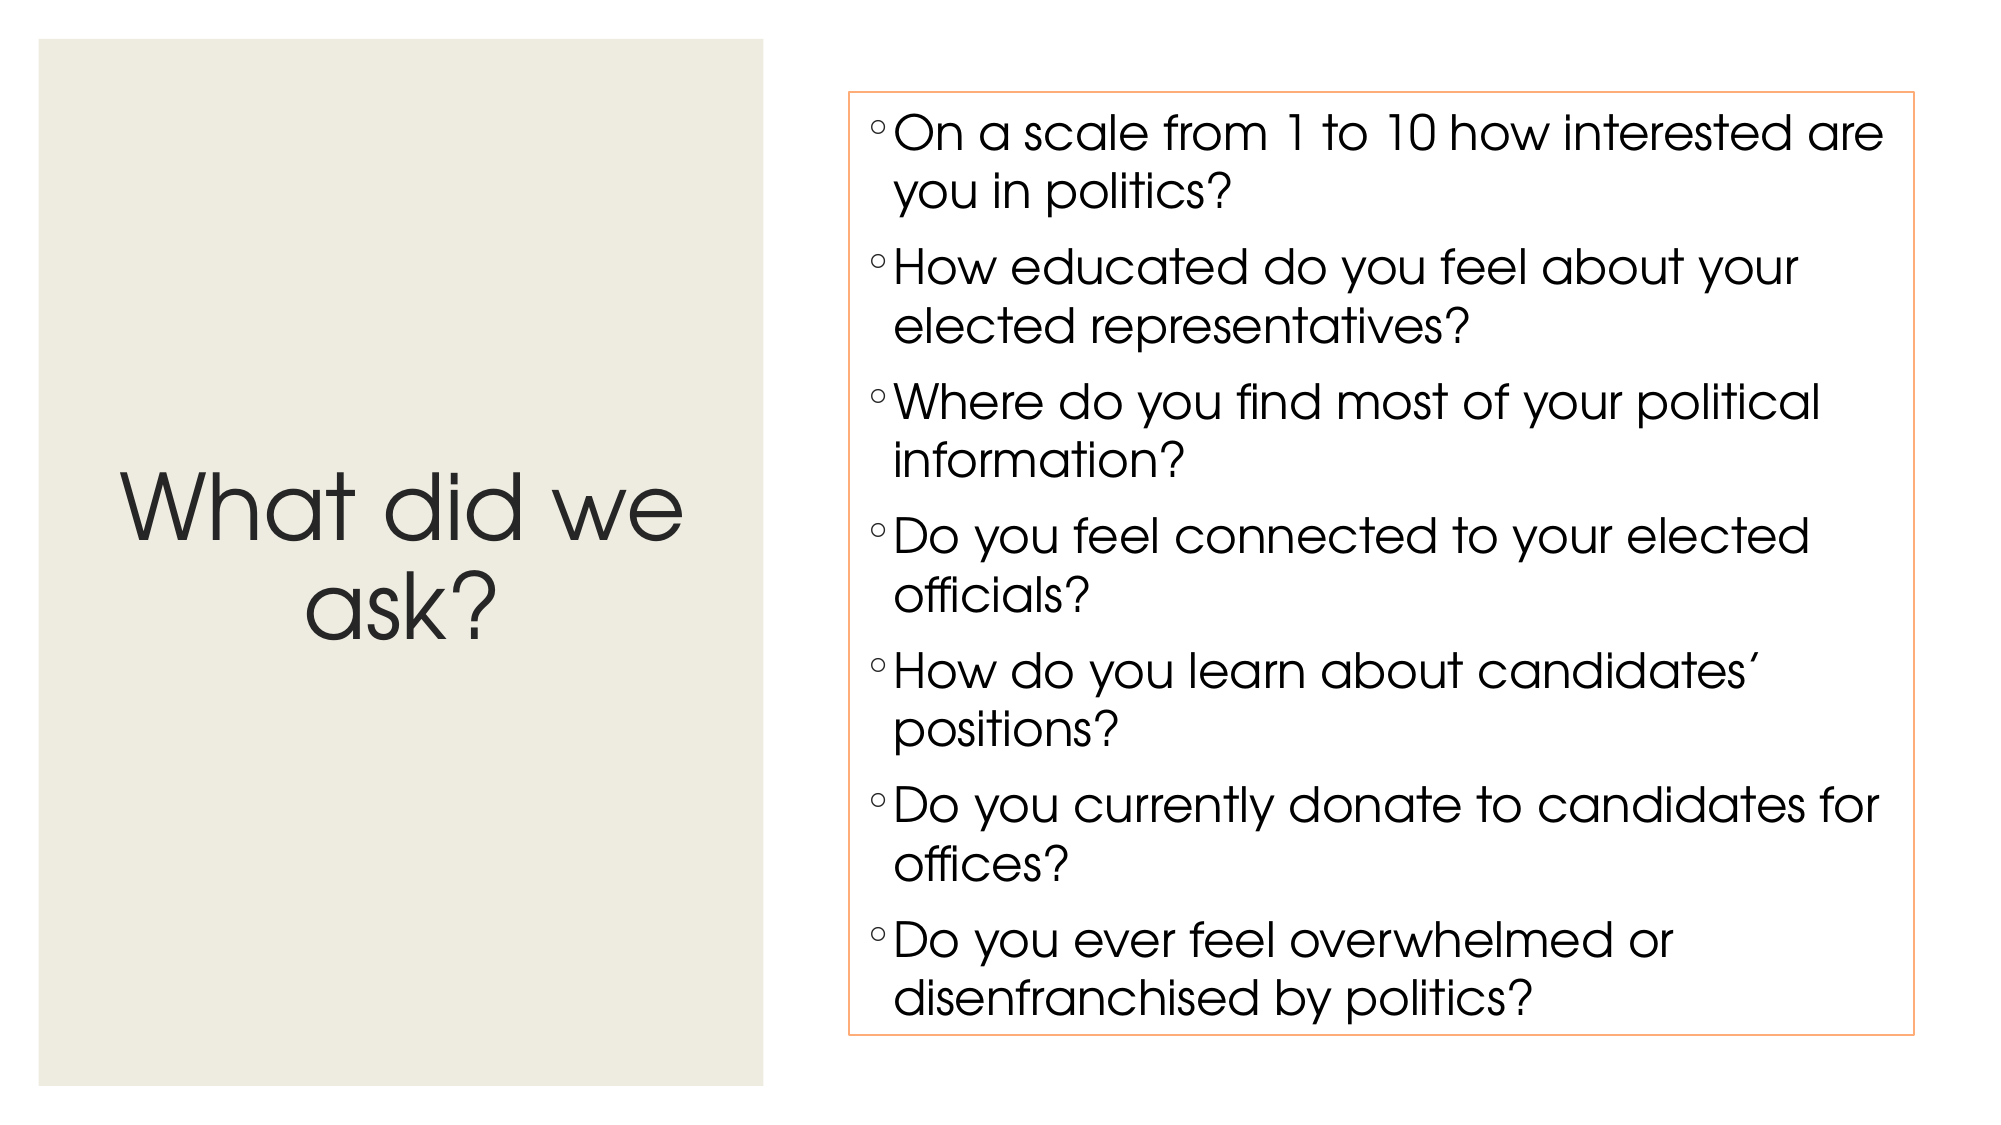

# What did we ask?
On a scale from 1 to 10 how interested are you in politics?
How educated do you feel about your elected representatives?
Where do you find most of your political information?
Do you feel connected to your elected officials?
How do you learn about candidates’ positions?
Do you currently donate to candidates for offices?
Do you ever feel overwhelmed or disenfranchised by politics?